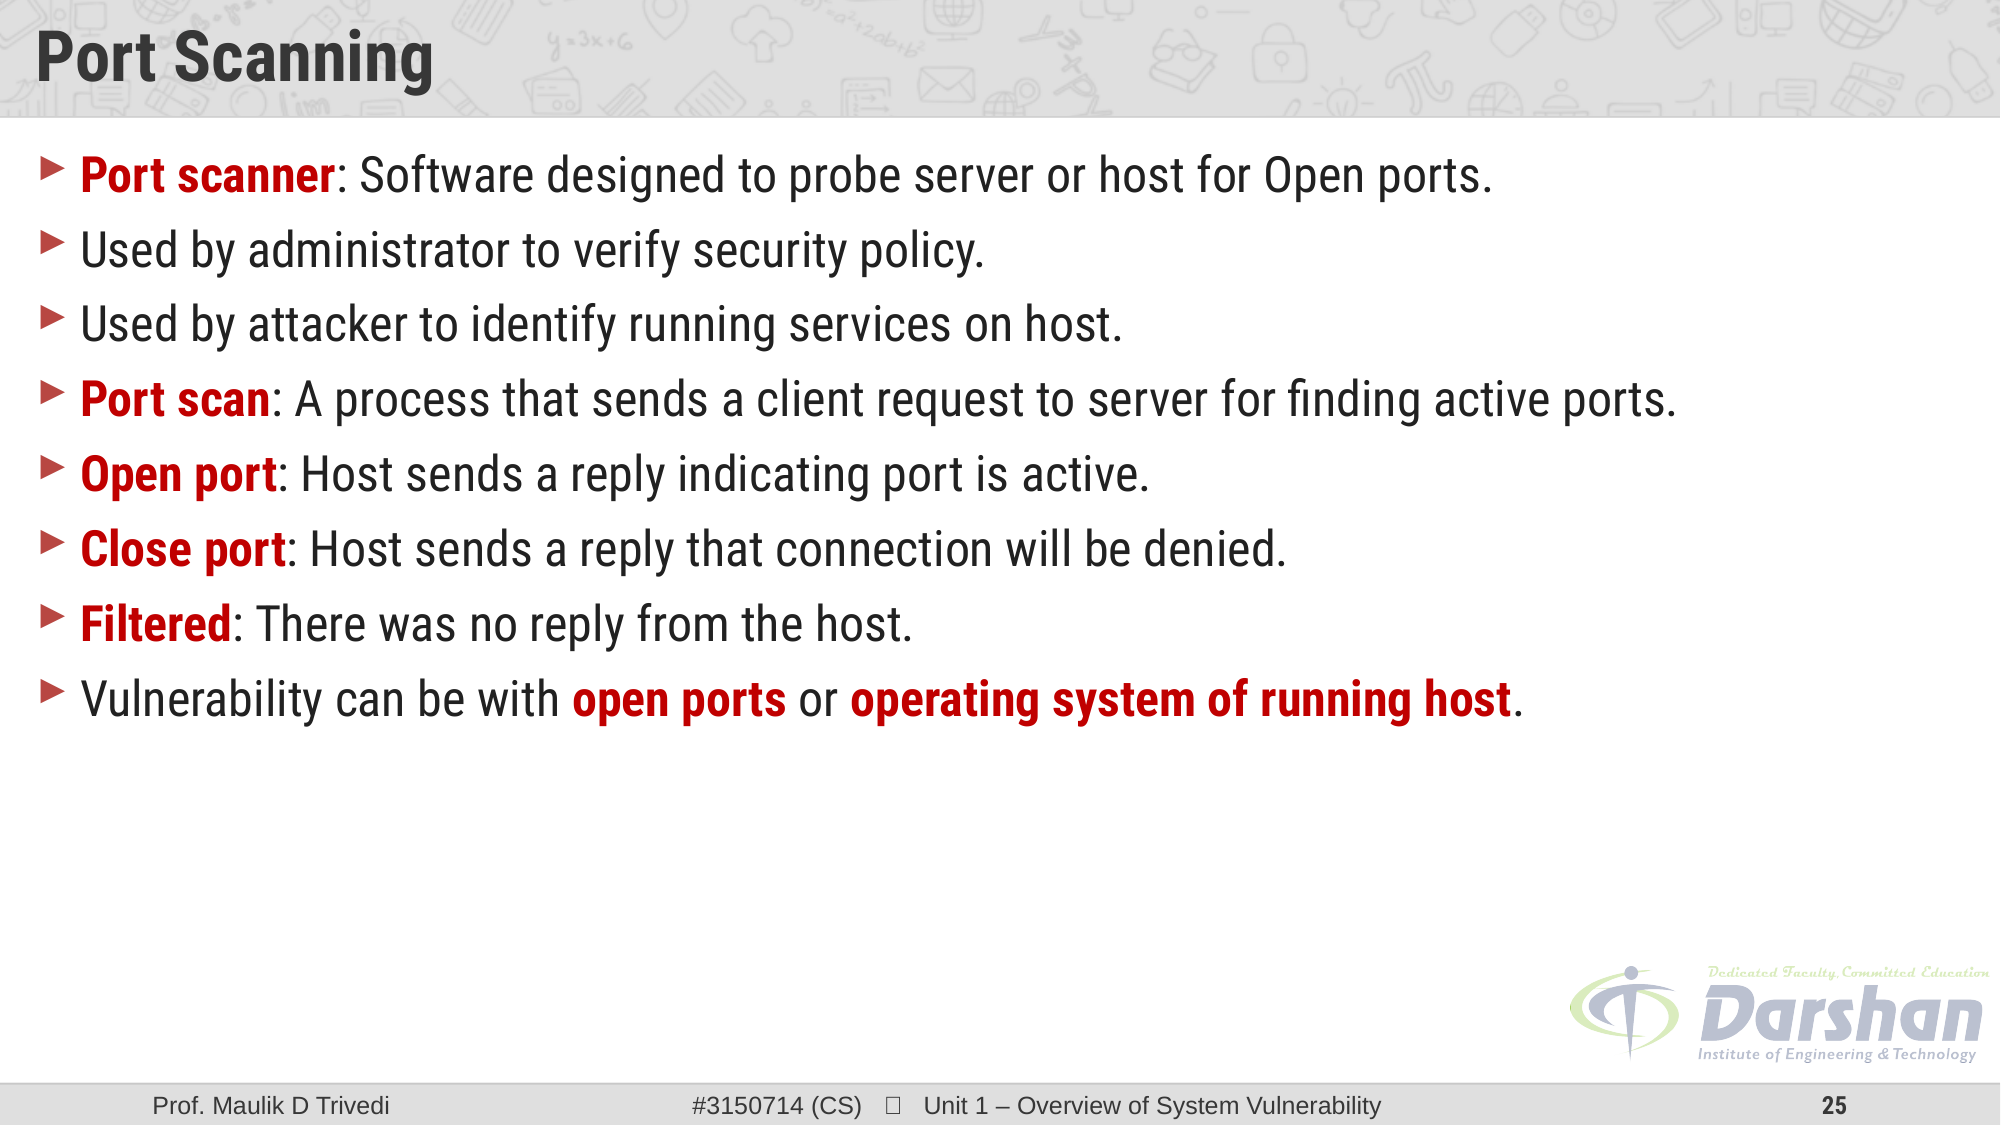

# Port Scanning
Port scanner: Software designed to probe server or host for Open ports.
Used by administrator to verify security policy.
Used by attacker to identify running services on host.
Port scan: A process that sends a client request to server for finding active ports.
Open port: Host sends a reply indicating port is active.
Close port: Host sends a reply that connection will be denied.
Filtered: There was no reply from the host.
Vulnerability can be with open ports or operating system of running host.